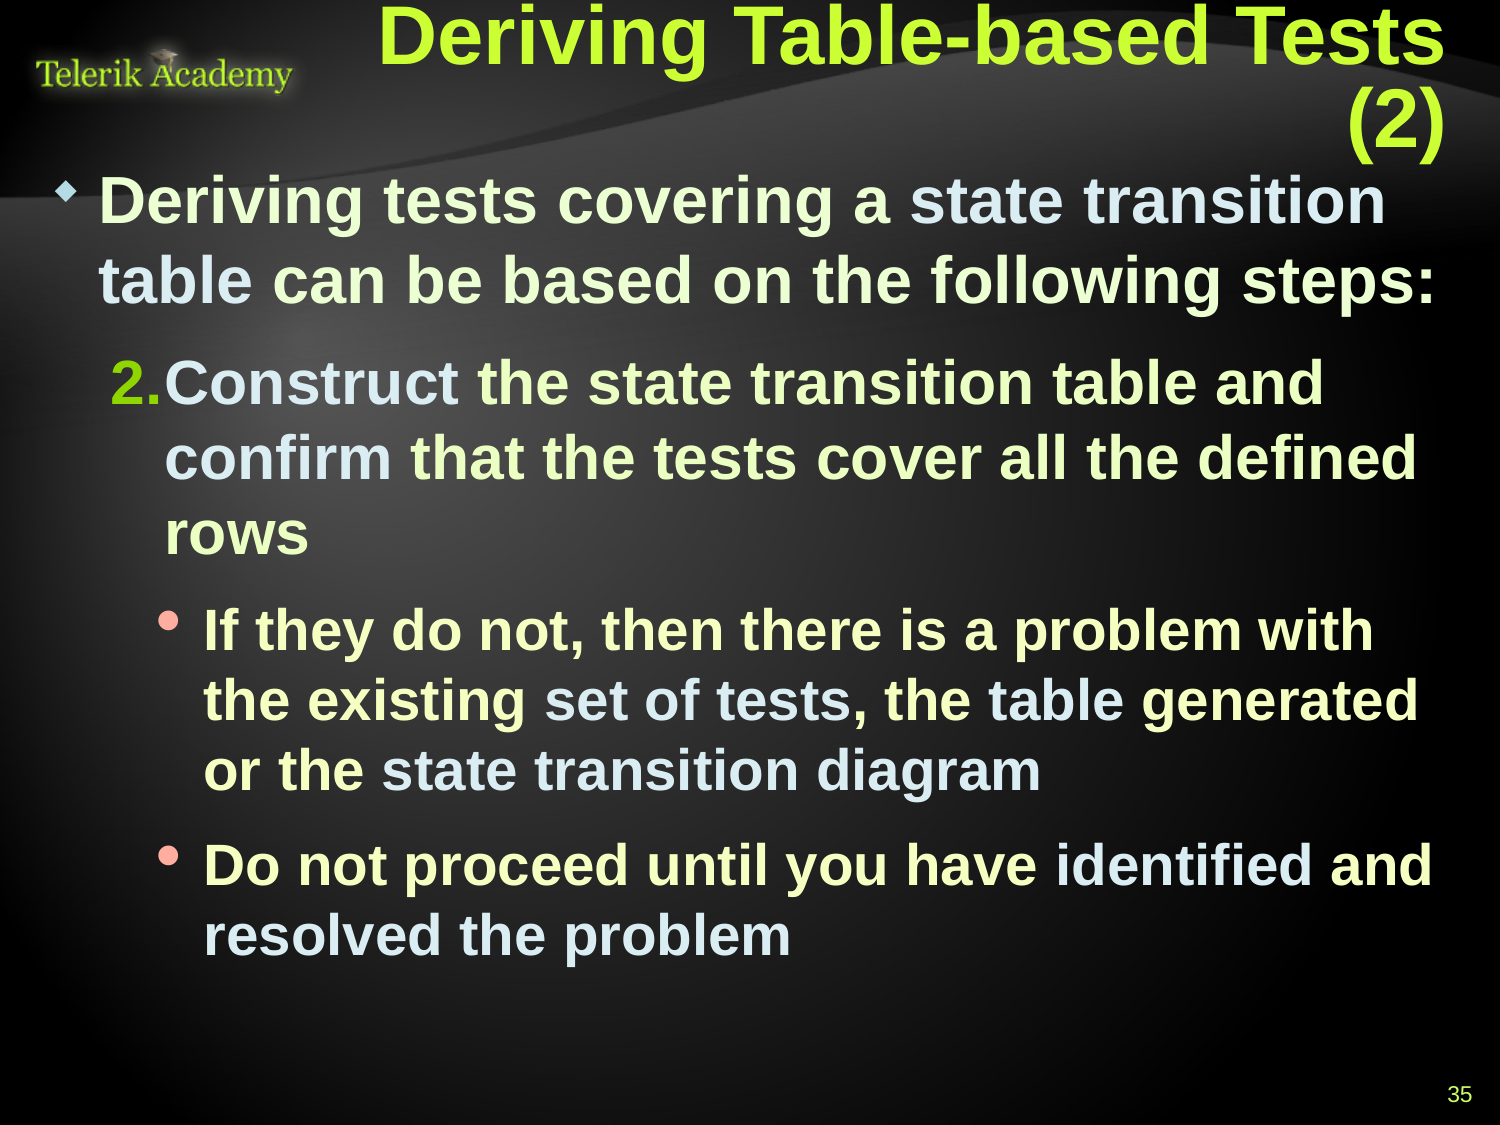

# Deriving Table-based Tests (2)
Deriving tests covering a state transition table can be based on the following steps:
Construct the state transition table and confirm that the tests cover all the defined rows
If they do not, then there is a problem with the existing set of tests, the table generated or the state transition diagram
Do not proceed until you have identified and resolved the problem
35